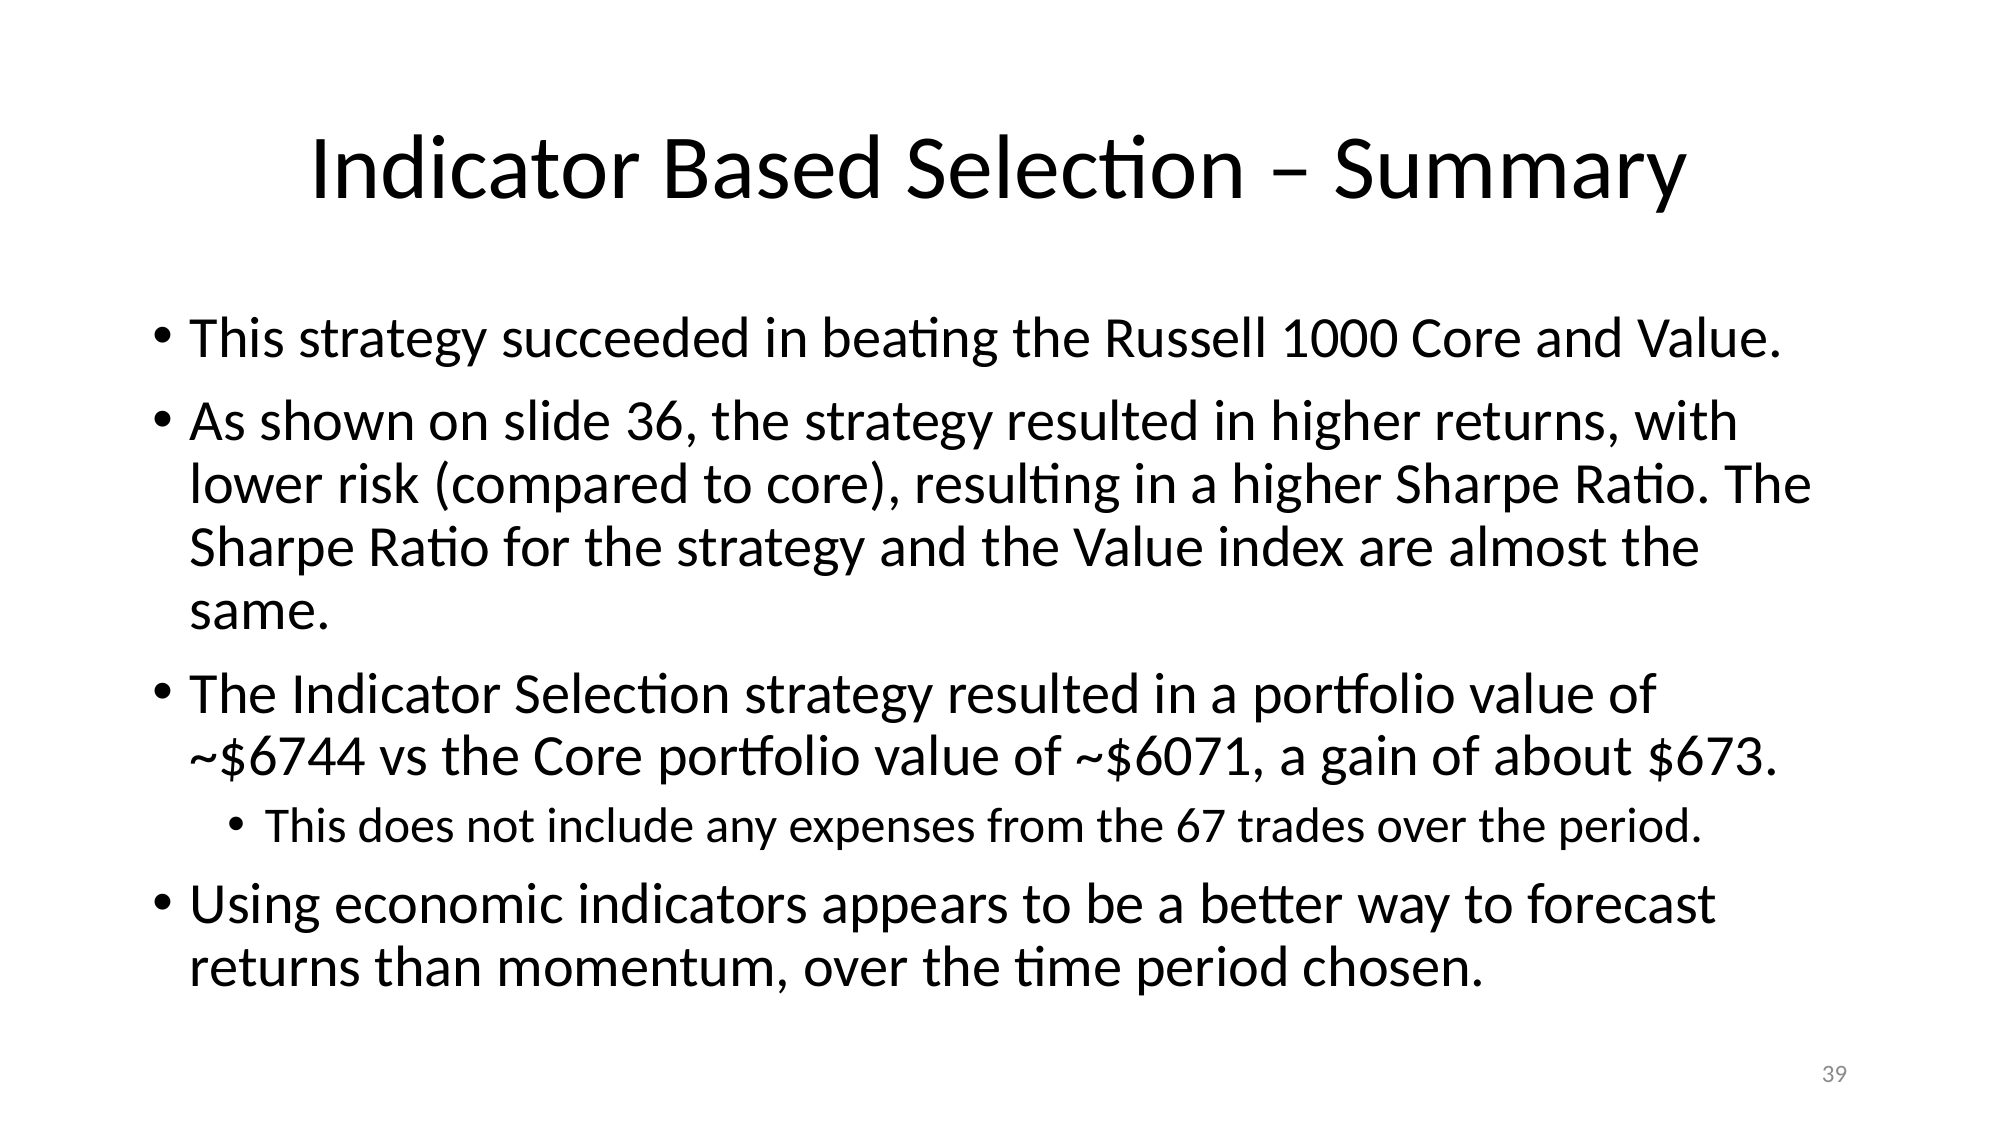

# Indicator Based Selection – Summary
This strategy succeeded in beating the Russell 1000 Core and Value.
As shown on slide 36, the strategy resulted in higher returns, with lower risk (compared to core), resulting in a higher Sharpe Ratio. The Sharpe Ratio for the strategy and the Value index are almost the same.
The Indicator Selection strategy resulted in a portfolio value of ~$6744 vs the Core portfolio value of ~$6071, a gain of about $673.
This does not include any expenses from the 67 trades over the period.
Using economic indicators appears to be a better way to forecast returns than momentum, over the time period chosen.

39